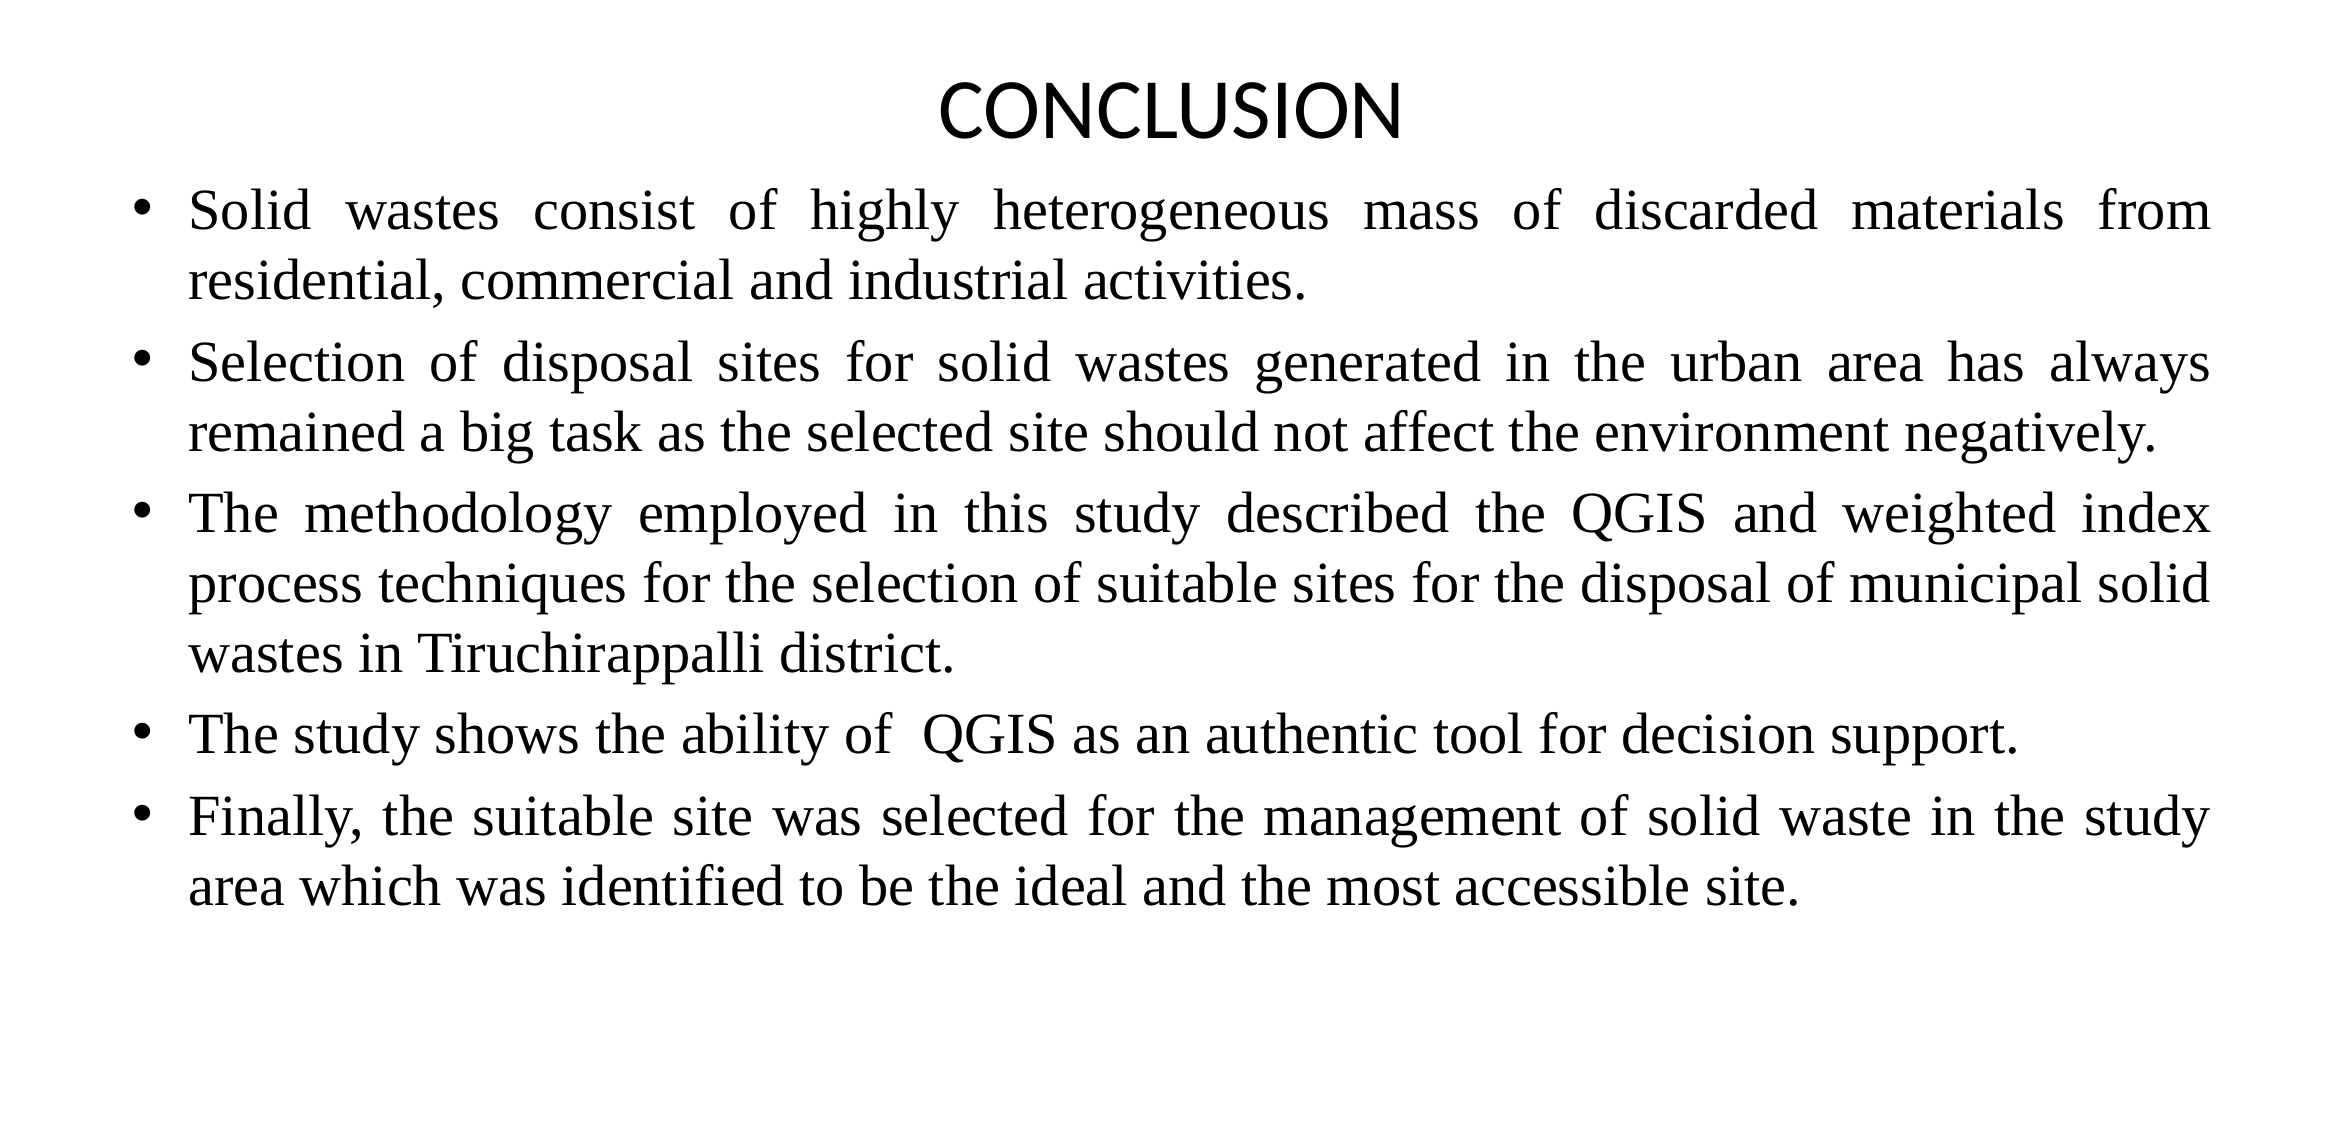

# CONCLUSION
Solid wastes consist of highly heterogeneous mass of discarded materials from residential, commercial and industrial activities.
Selection of disposal sites for solid wastes generated in the urban area has always remained a big task as the selected site should not affect the environment negatively.
The methodology employed in this study described the QGIS and weighted index process techniques for the selection of suitable sites for the disposal of municipal solid wastes in Tiruchirappalli district.
The study shows the ability of  QGIS as an authentic tool for decision support.
Finally, the suitable site was selected for the management of solid waste in the study area which was identified to be the ideal and the most accessible site.